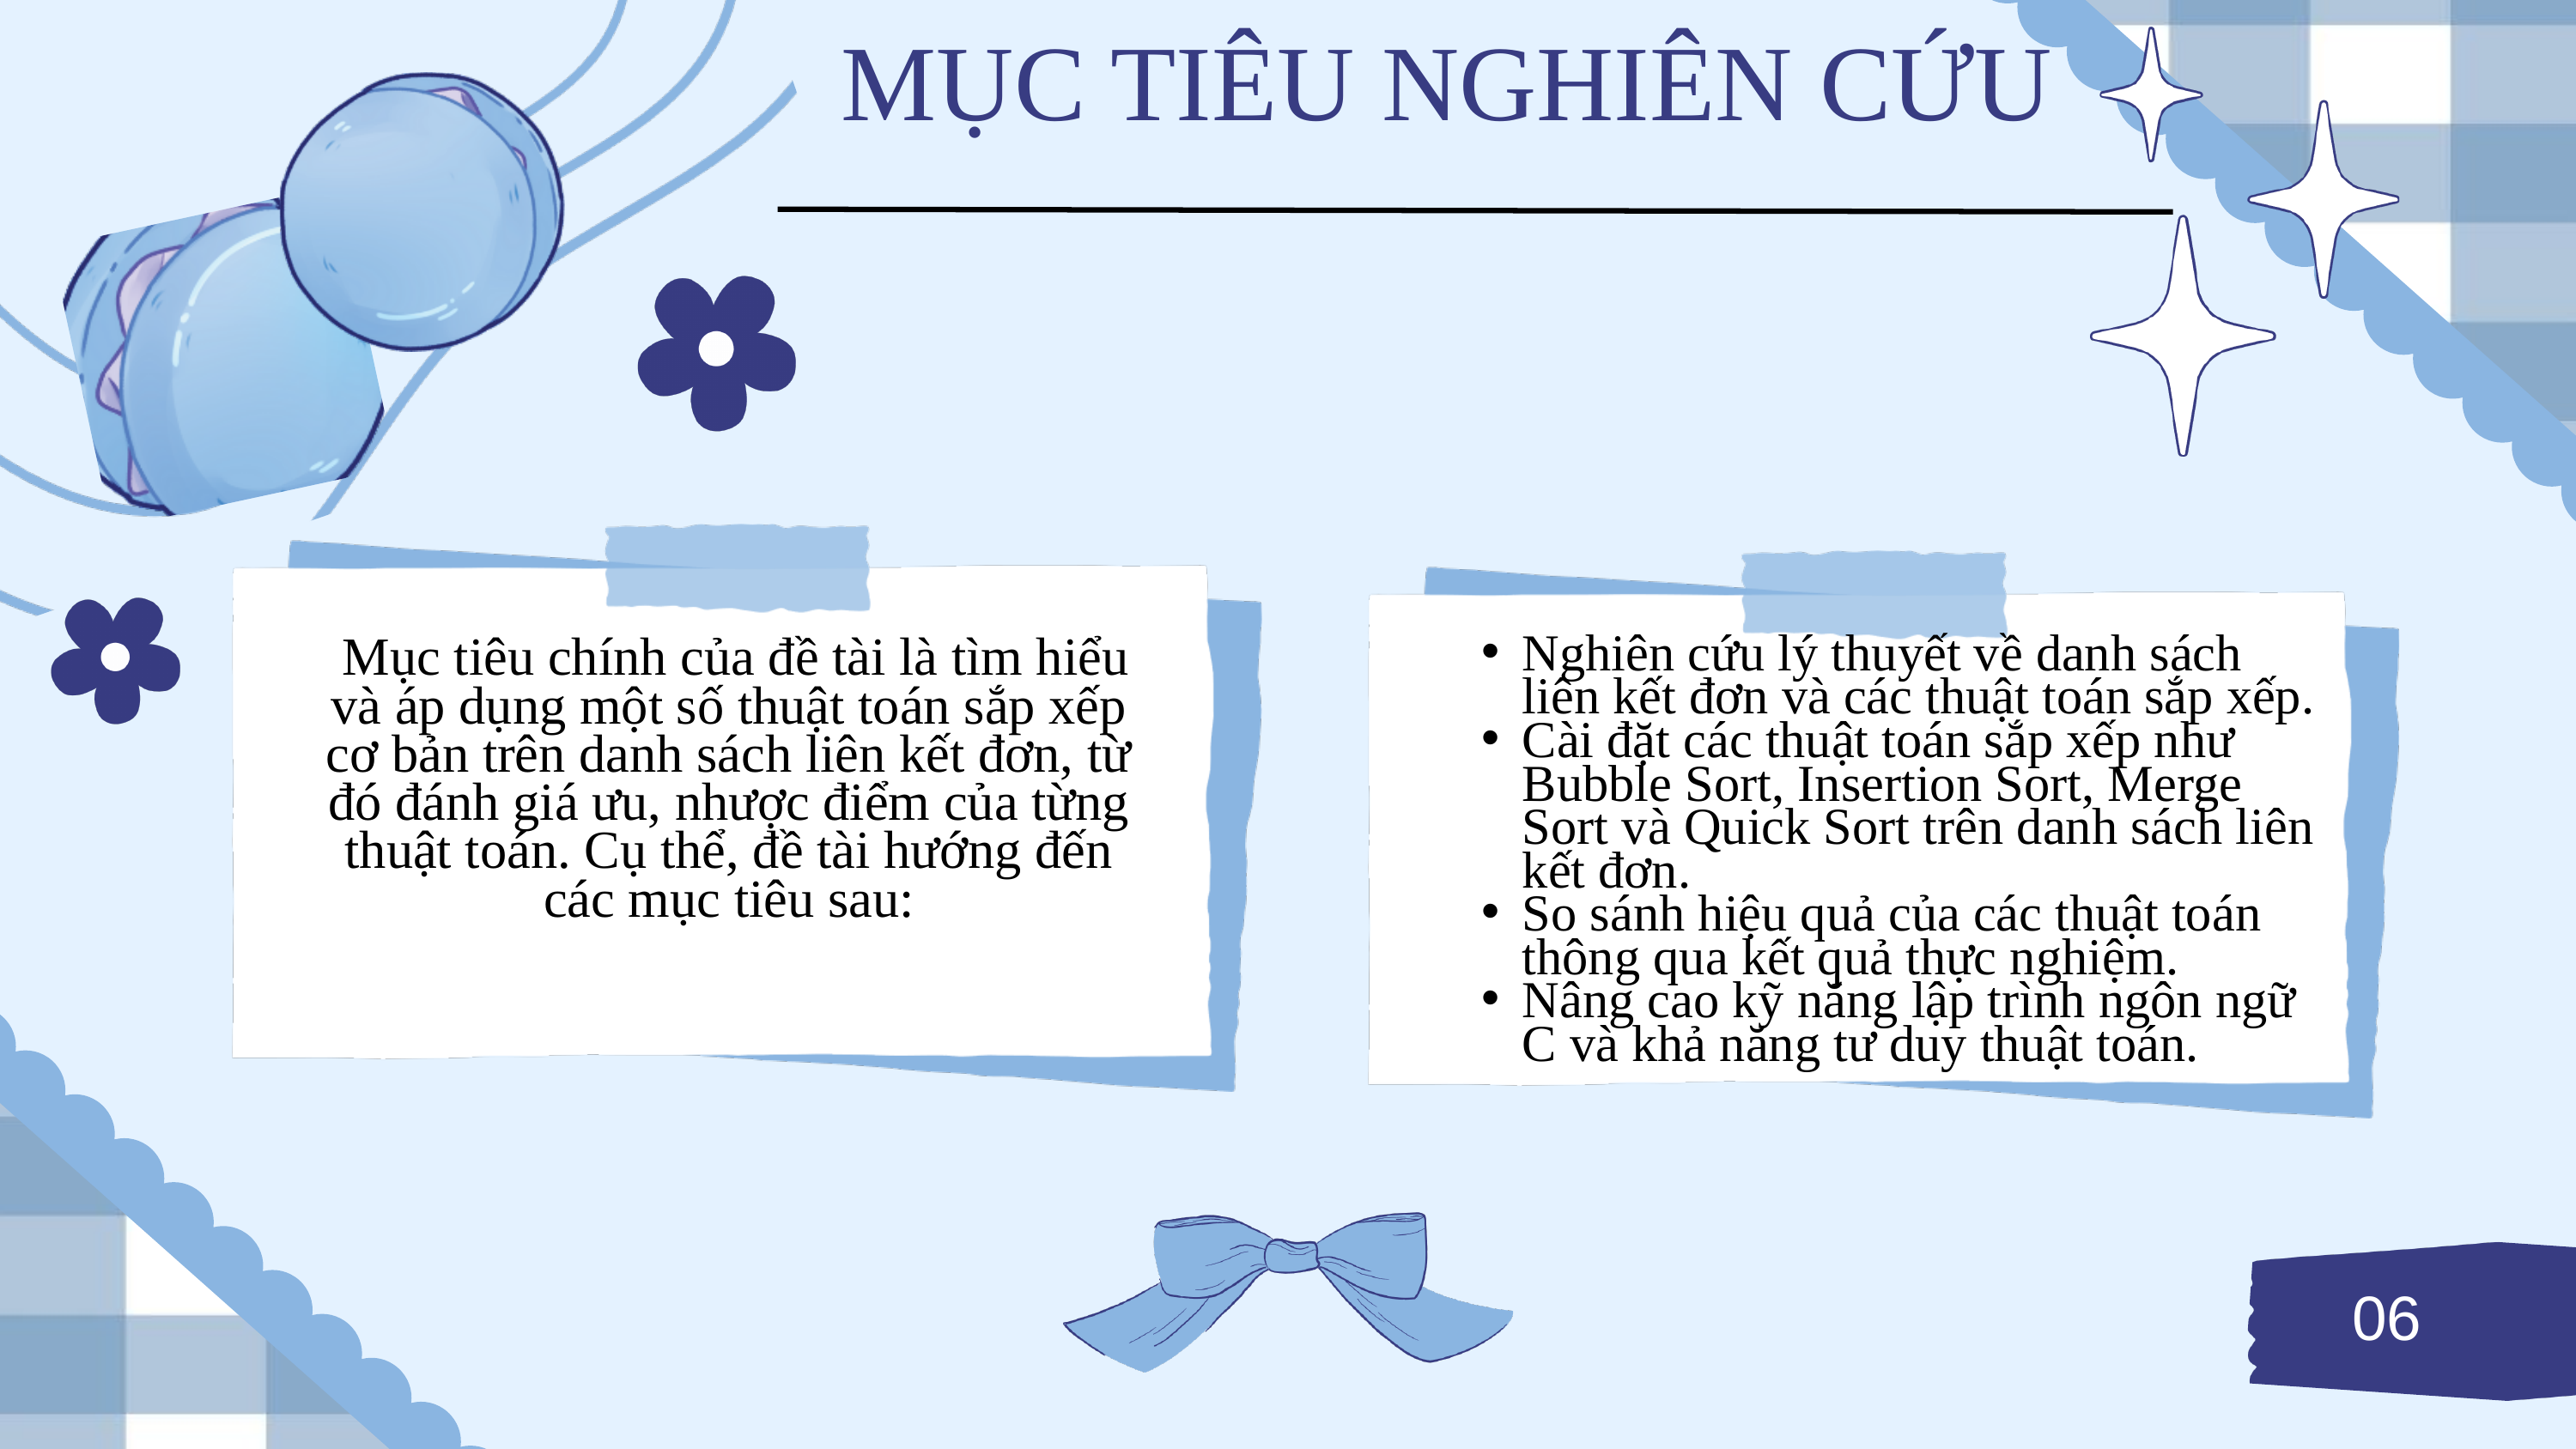

MỤC TIÊU NGHIÊN CỨU

 Mục tiêu chính của đề tài là tìm hiểu và áp dụng một số thuật toán sắp xếp cơ bản trên danh sách liên kết đơn, từ đó đánh giá ưu, nhược điểm của từng thuật toán. Cụ thể, đề tài hướng đến các mục tiêu sau:

Nghiên cứu lý thuyết về danh sách liên kết đơn và các thuật toán sắp xếp.
Cài đặt các thuật toán sắp xếp như Bubble Sort, Insertion Sort, Merge Sort và Quick Sort trên danh sách liên kết đơn.
So sánh hiệu quả của các thuật toán thông qua kết quả thực nghiệm.
Nâng cao kỹ năng lập trình ngôn ngữ C và khả năng tư duy thuật toán.

06